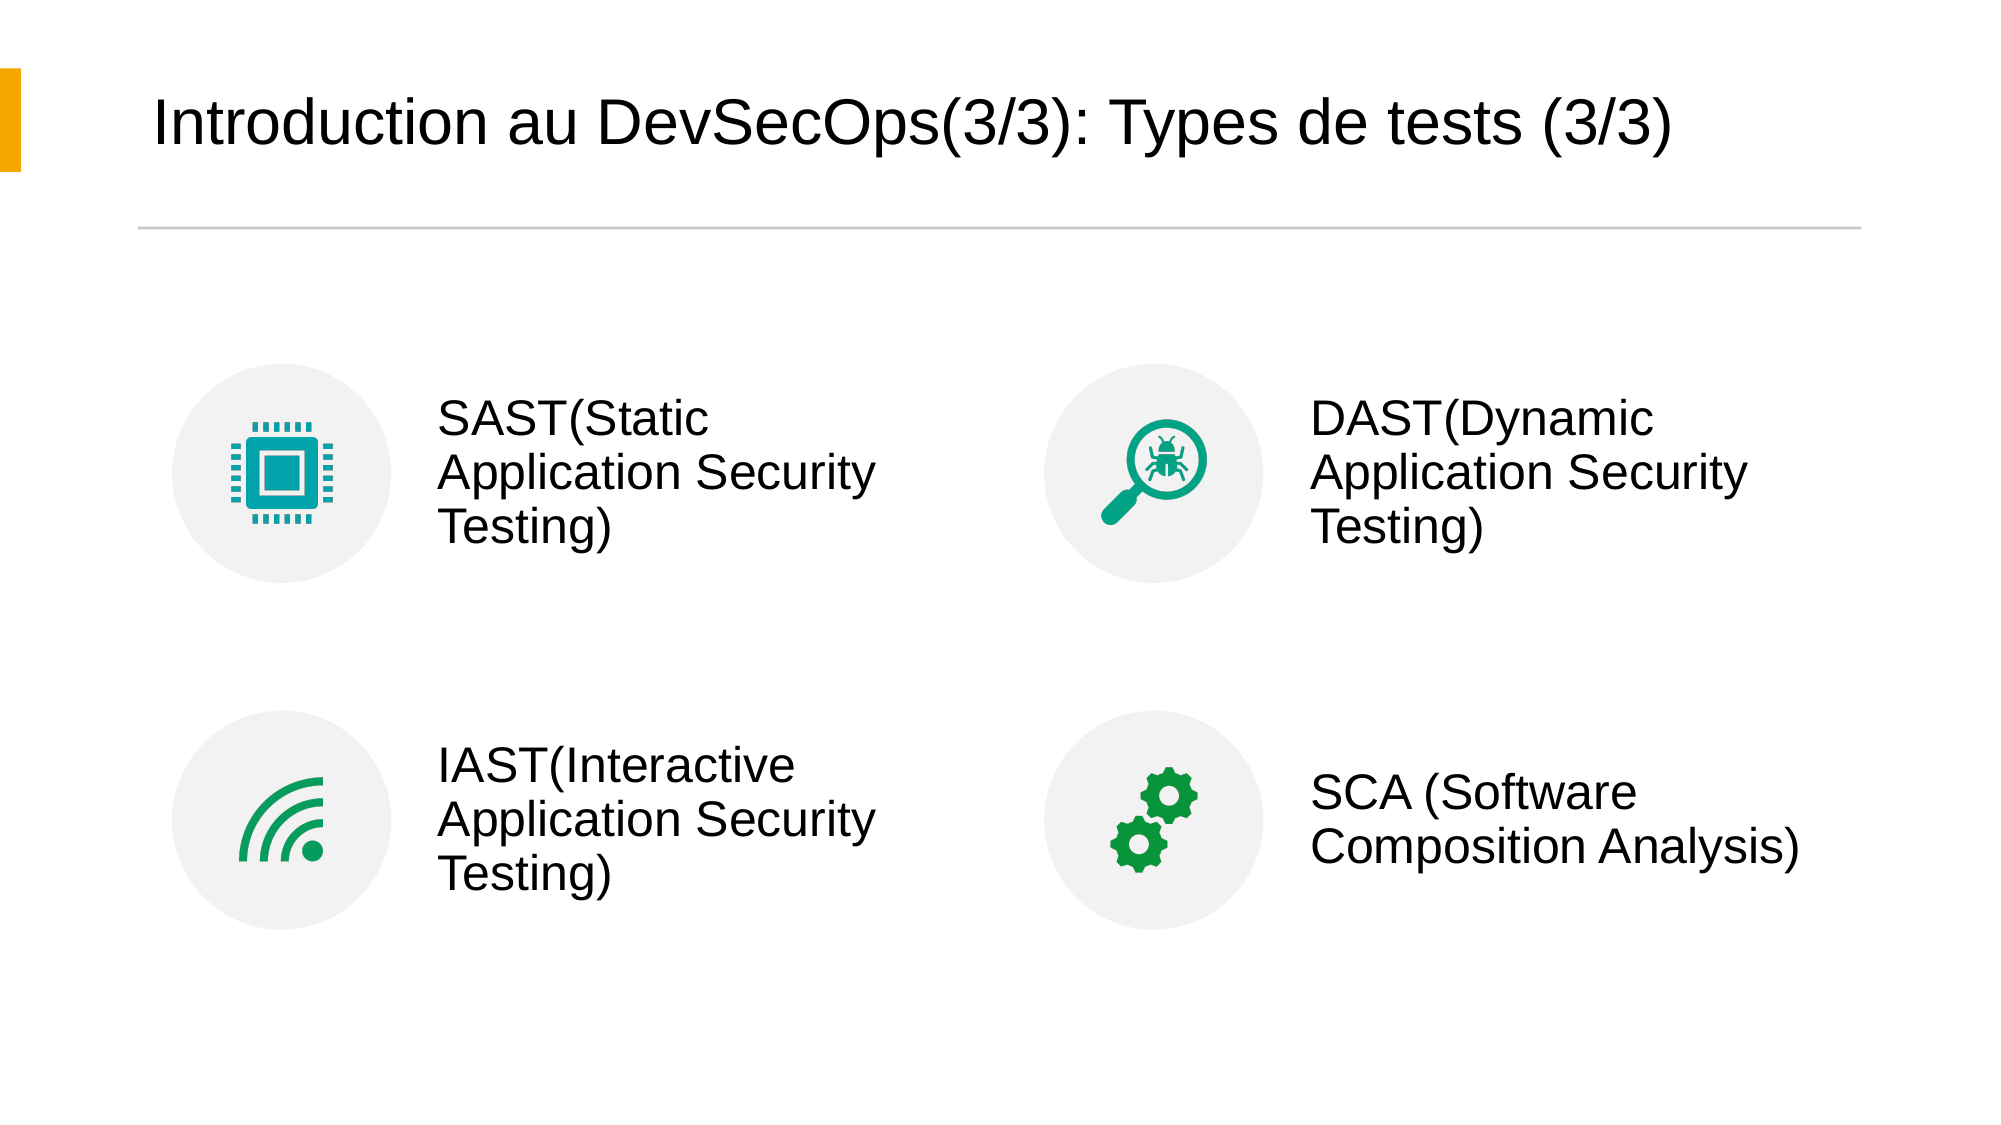

Introduction au DevSecOps(3/3): Types de tests (3/3)

SAST(Static Application Security Testing)
DAST(Dynamic Application Security Testing)
IAST(Interactive Application Security Testing)
SCA (Software Composition Analysis)